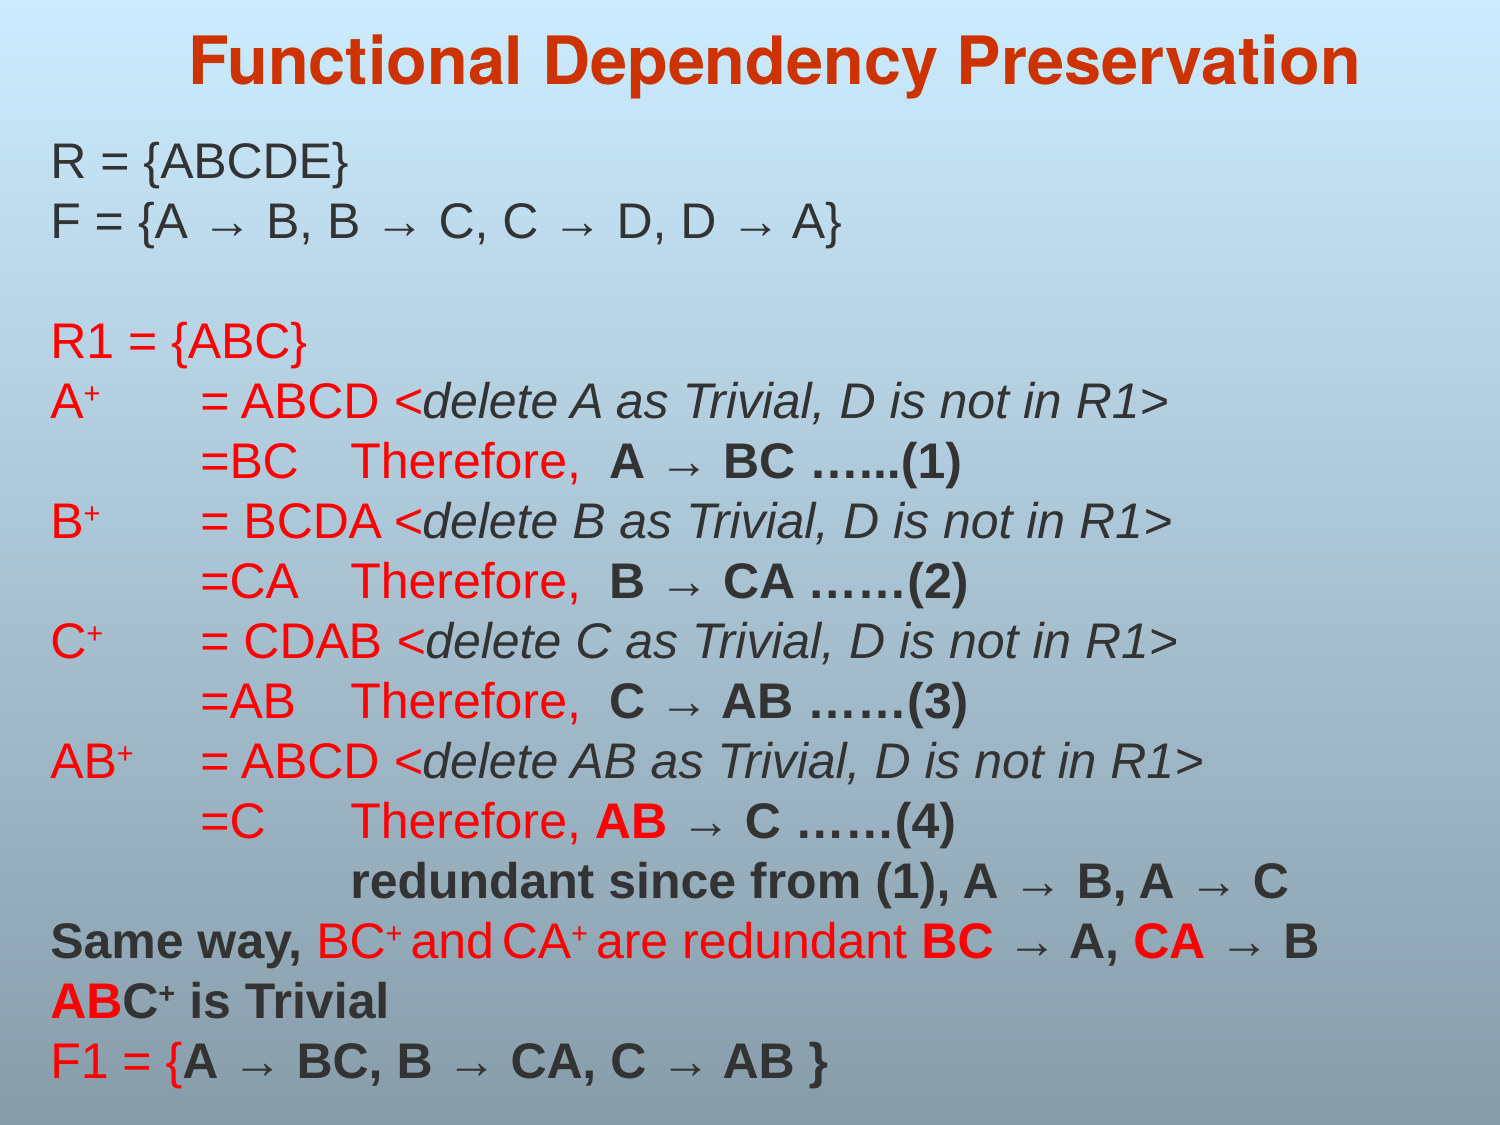

# Functional Dependency Preservation
R = {ABCDE}
F = {A → B, B → C, C → D, D → A}

R1 = {ABC}
A+ 	= ABCD <delete A as Trivial, D is not in R1>
	=BC	Therefore,  A → BC …...(1)
B+ 	= BCDA <delete B as Trivial, D is not in R1>
	=CA	Therefore,  B → CA ……(2)
C+ 	= CDAB <delete C as Trivial, D is not in R1>
	=AB	Therefore,  C → AB ……(3)
AB+ 	= ABCD <delete AB as Trivial, D is not in R1>
	=C	Therefore, AB → C ……(4)
		redundant since from (1), A → B, A → C
Same way, BC+ and CA+ are redundant BC → A, CA → B
ABC+ is Trivial
F1 = {A → BC, B → CA, C → AB }